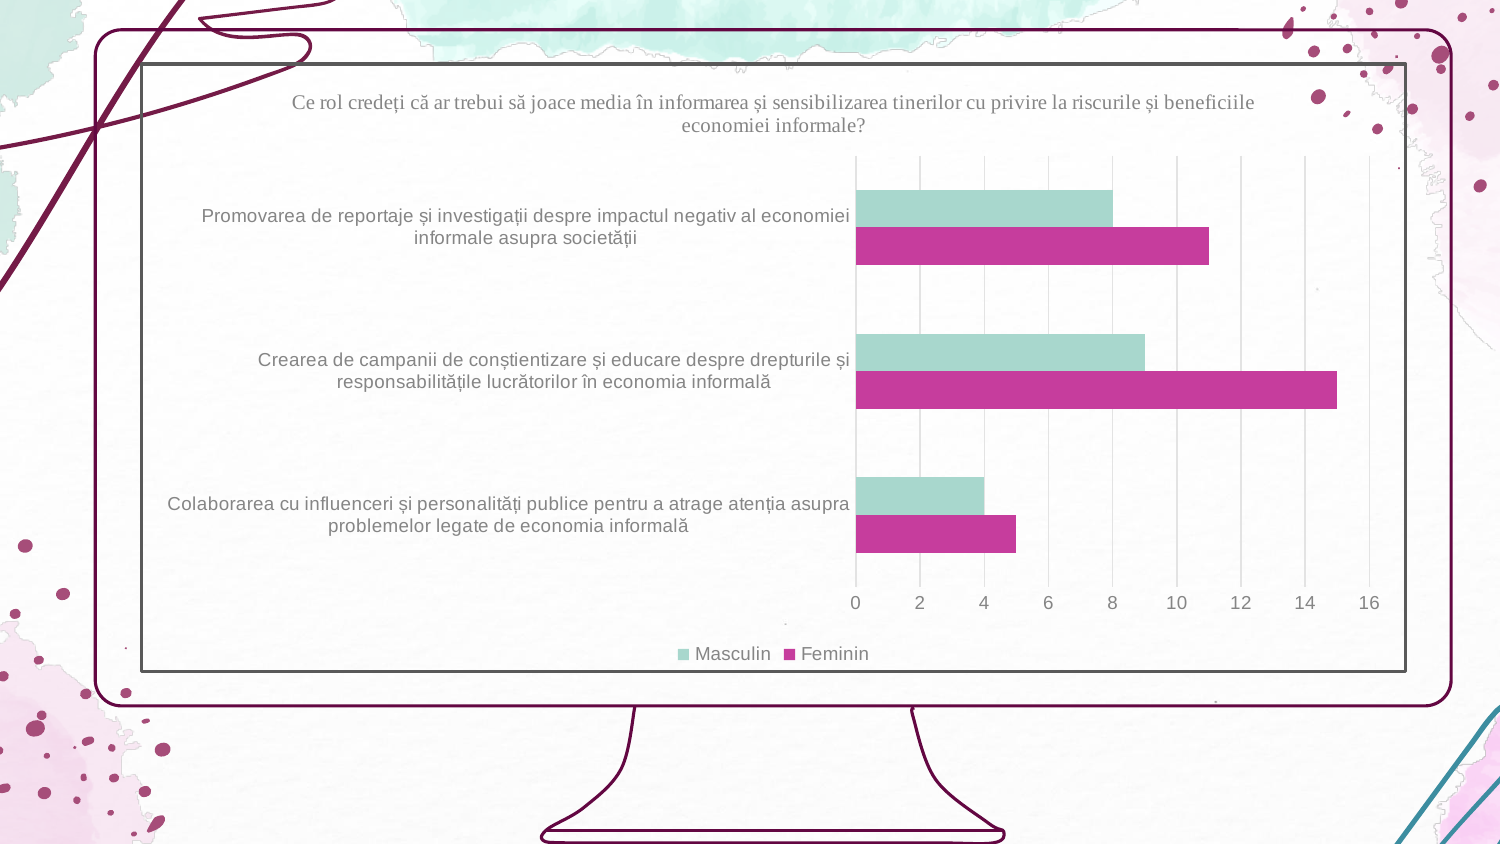

### Chart:

| Category | Feminin | Masculin |
|---|---|---|
| Colaborarea cu influenceri și personalități publice pentru a atrage atenția asupra problemelor legate de economia informală | 5.0 | 4.0 |
| Crearea de campanii de conștientizare și educare despre drepturile și responsabilitățile lucrătorilor în economia informală | 15.0 | 9.0 |
| Promovarea de reportaje și investigații despre impactul negativ al economiei informale asupra societății | 11.0 | 8.0 |